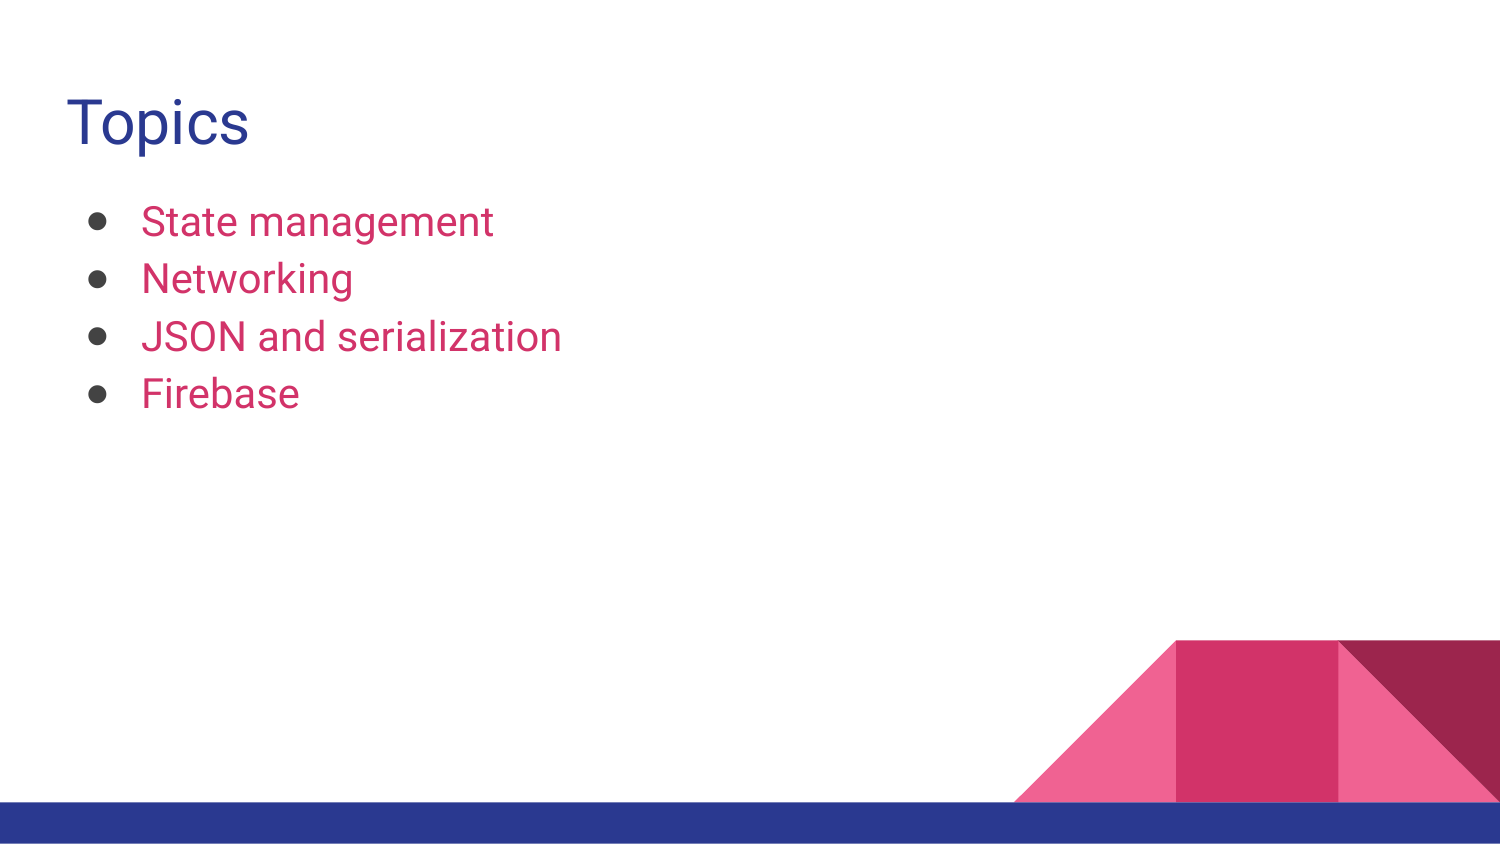

# Topics
State management
Networking
JSON and serialization
Firebase